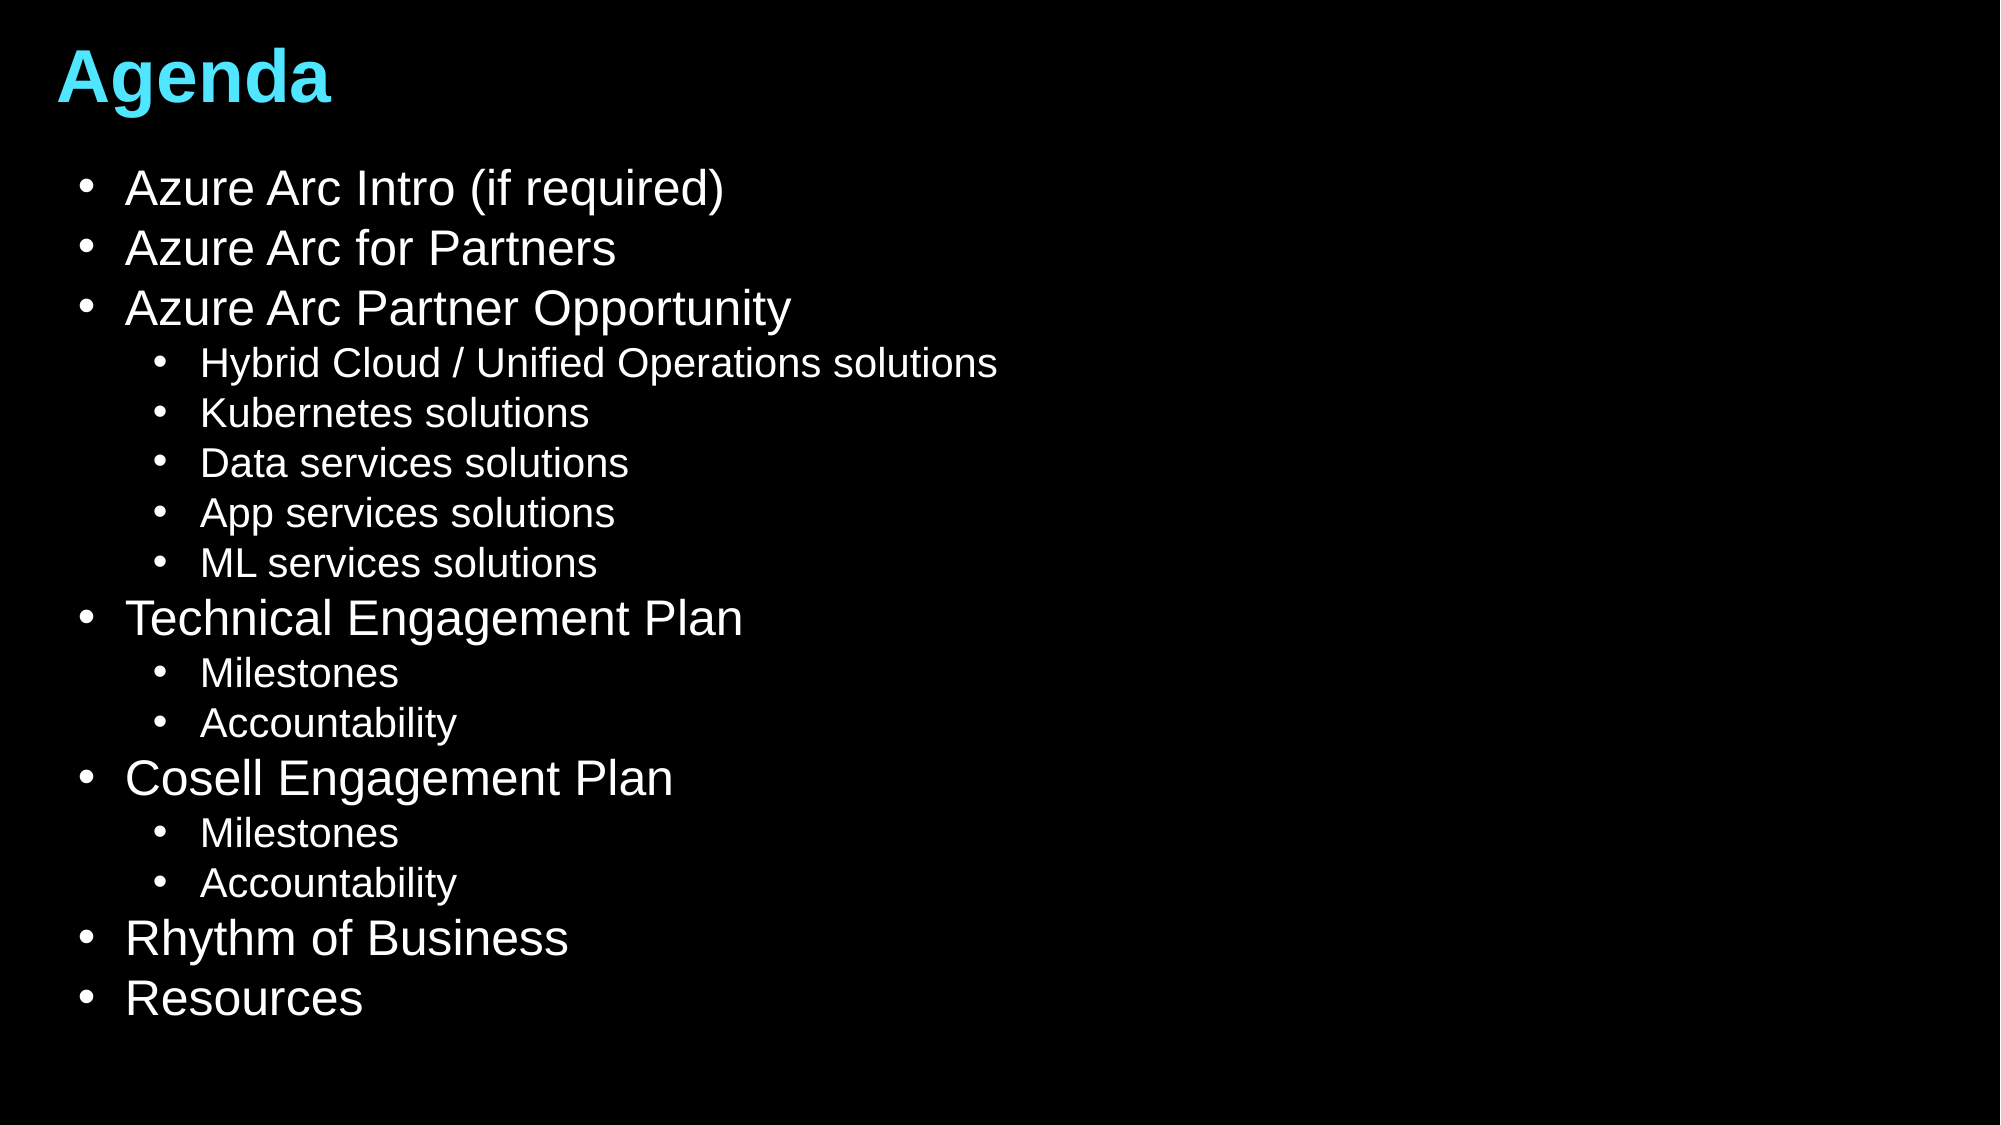

Agenda
Azure Arc Intro (if required)
Azure Arc for Partners
Azure Arc Partner Opportunity
Hybrid Cloud / Unified Operations solutions
Kubernetes solutions
Data services solutions
App services solutions
ML services solutions
Technical Engagement Plan
Milestones
Accountability
Cosell Engagement Plan
Milestones
Accountability
Rhythm of Business
Resources